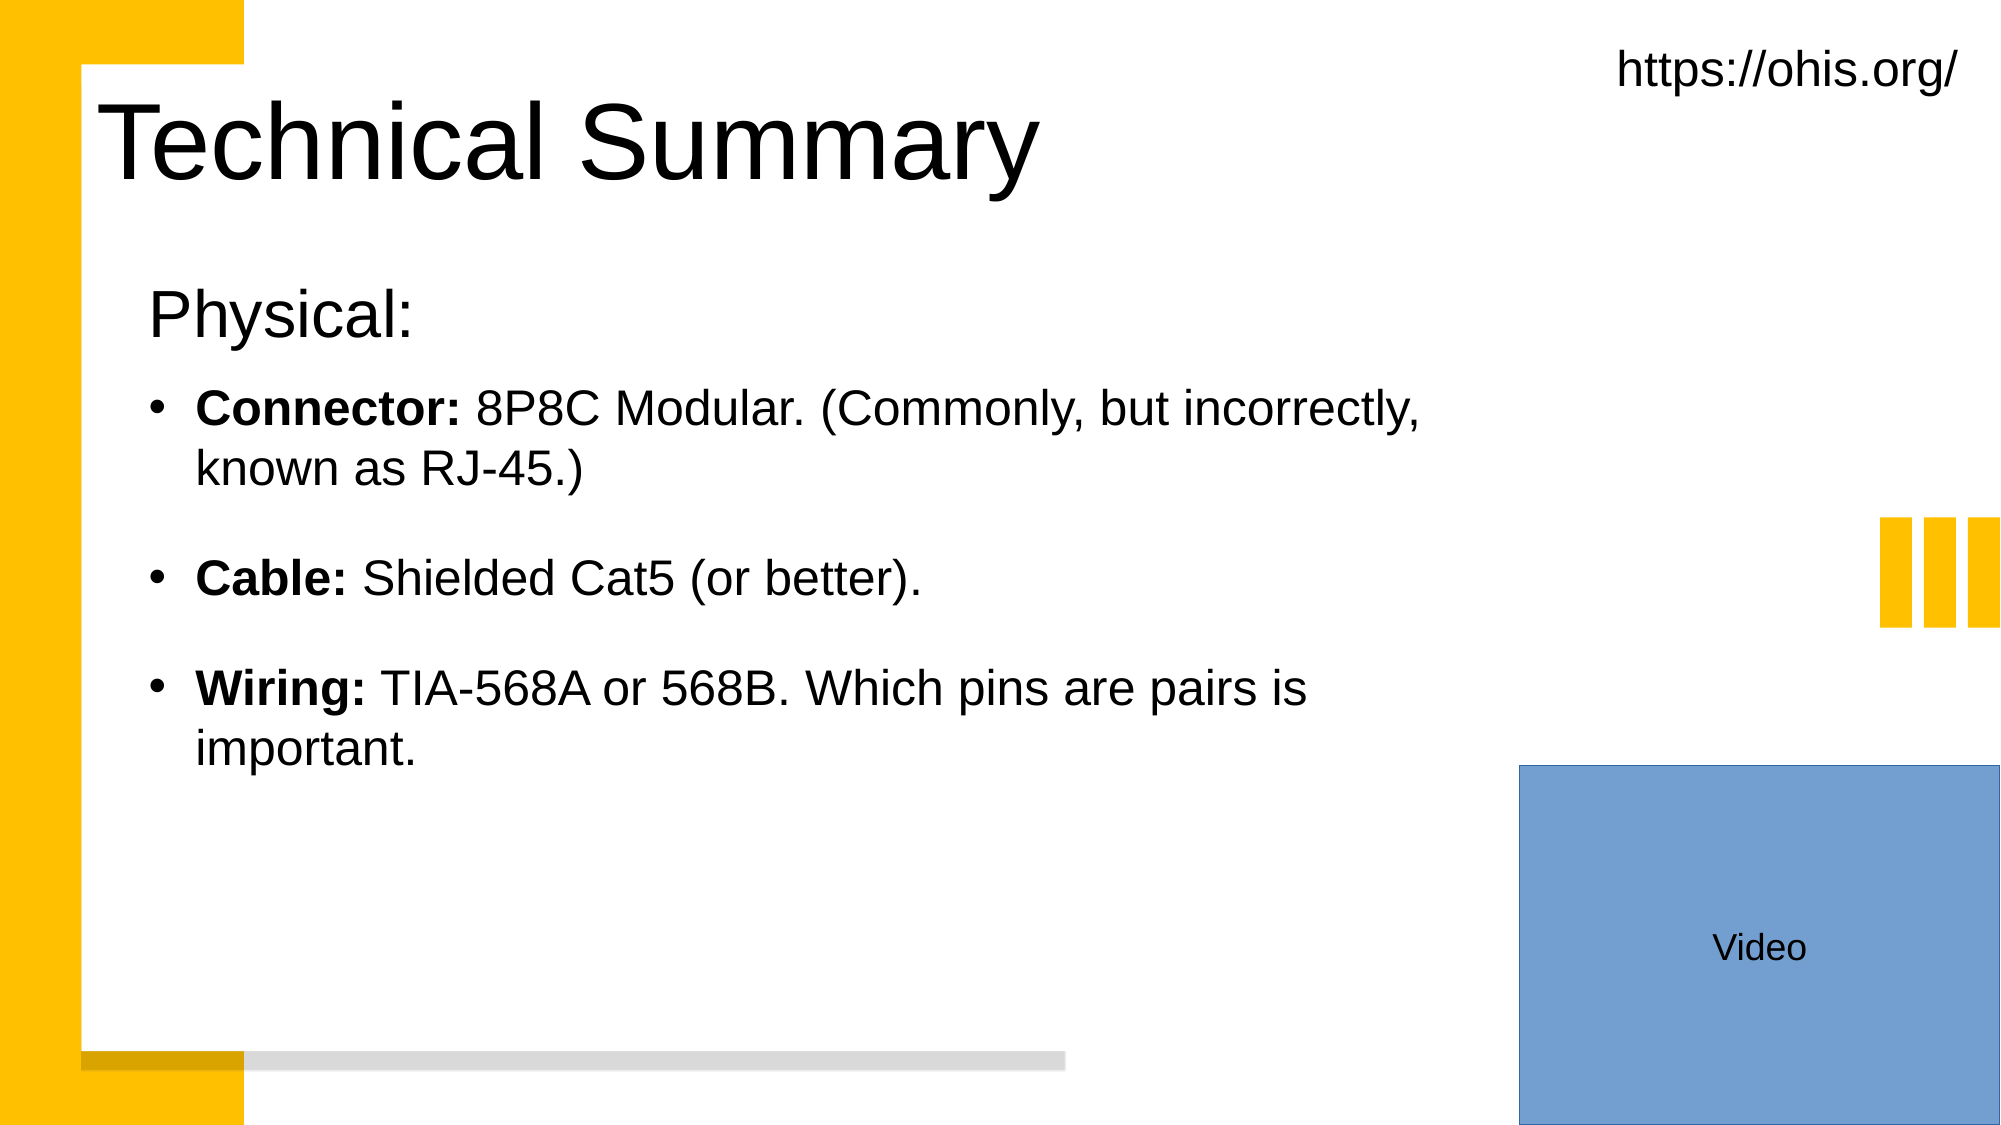

Video

https://ohis.org/
Technical Summary
Physical:
Connector: 8P8C Modular. (Commonly, but incorrectly, known as RJ-45.)
Cable: Shielded Cat5 (or better).
Wiring: TIA-568A or 568B. Which pins are pairs is important.